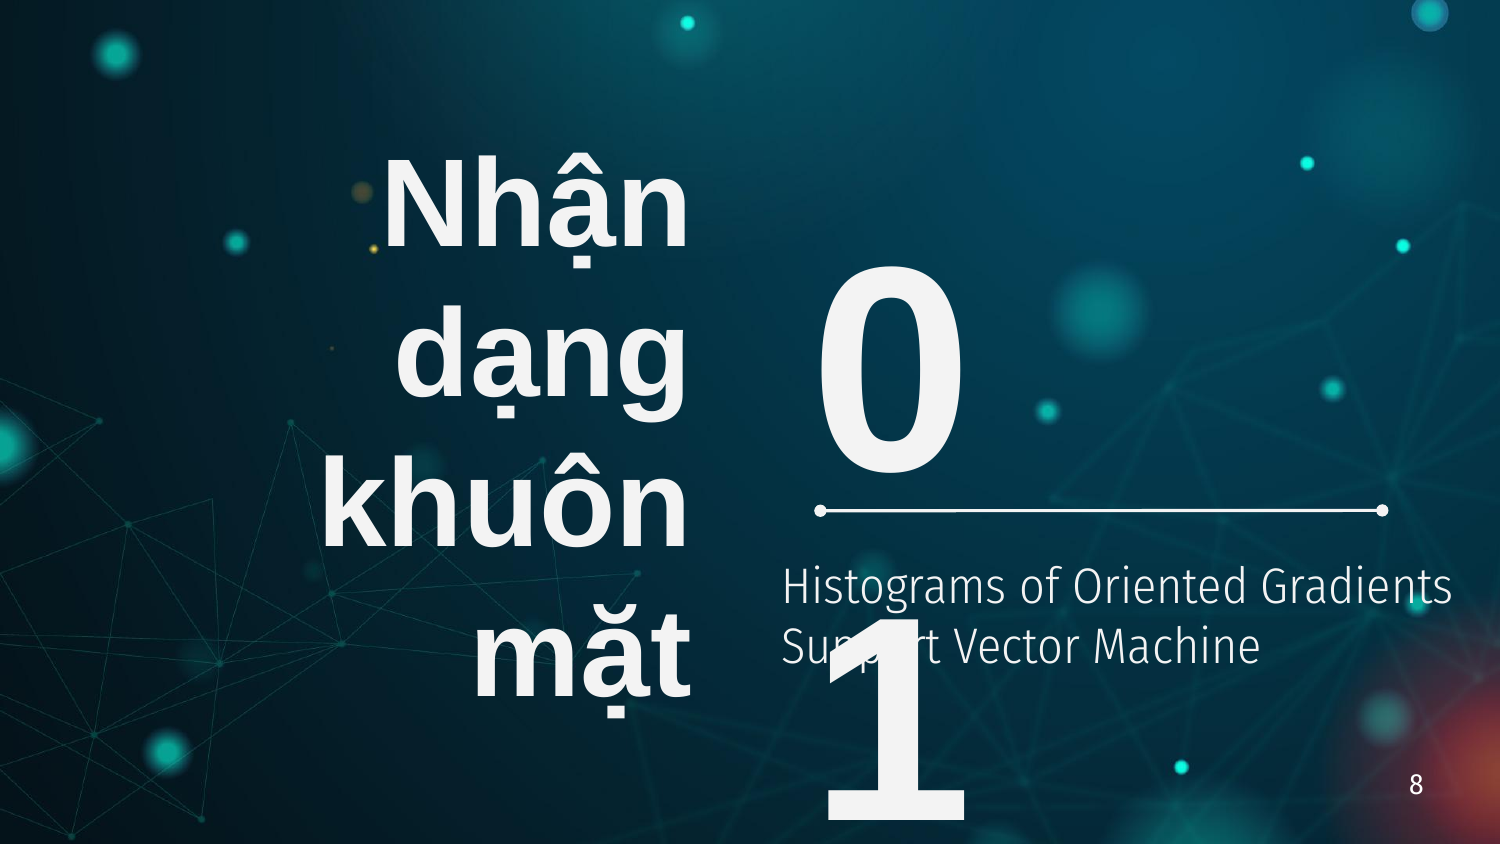

# Nhận dạng khuôn mặt
01
Histograms of Oriented Gradients
Support Vector Machine
8